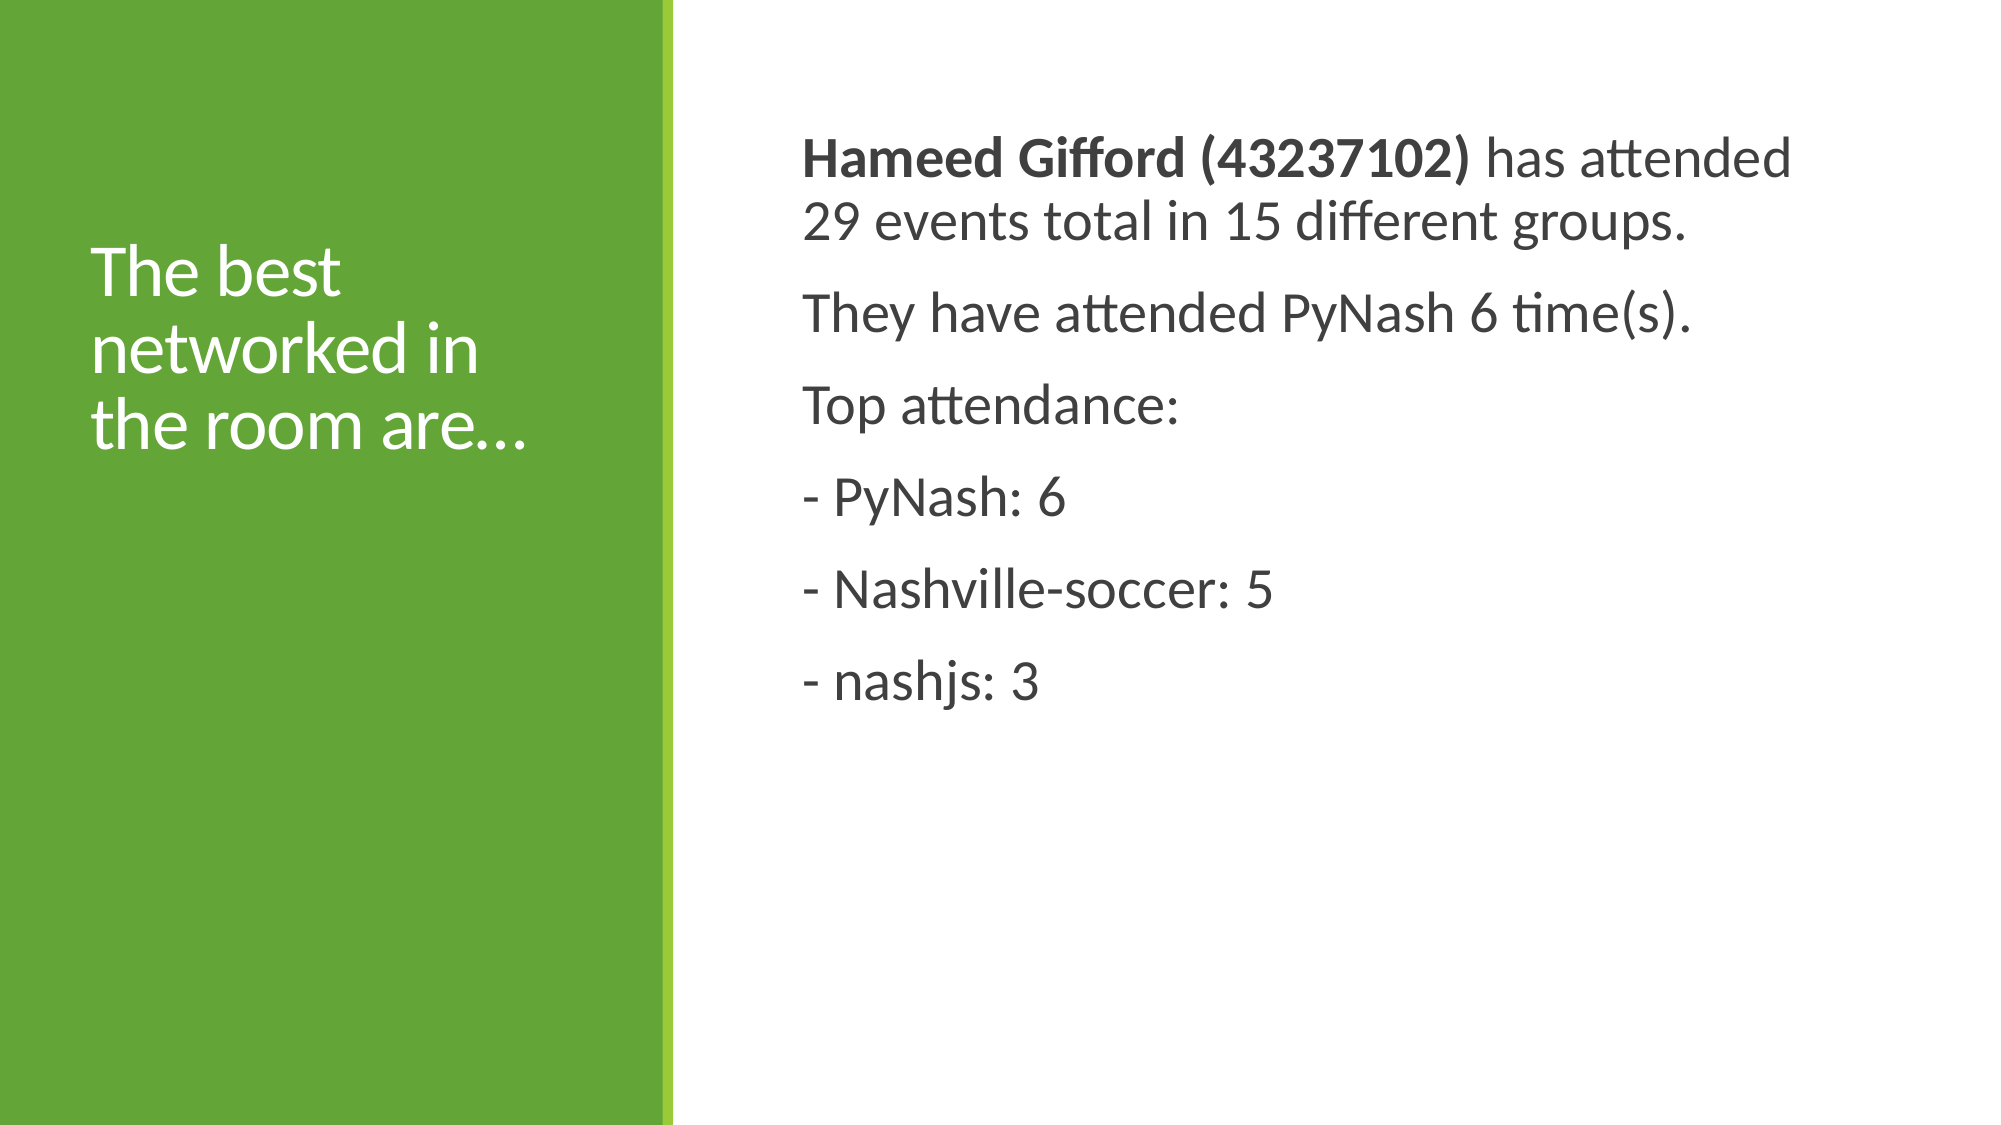

# The best networked in the room are…
Hameed Gifford (43237102) has attended 29 events total in 15 different groups.
They have attended PyNash 6 time(s).
Top attendance:
- PyNash: 6
- Nashville-soccer: 5
- nashjs: 3